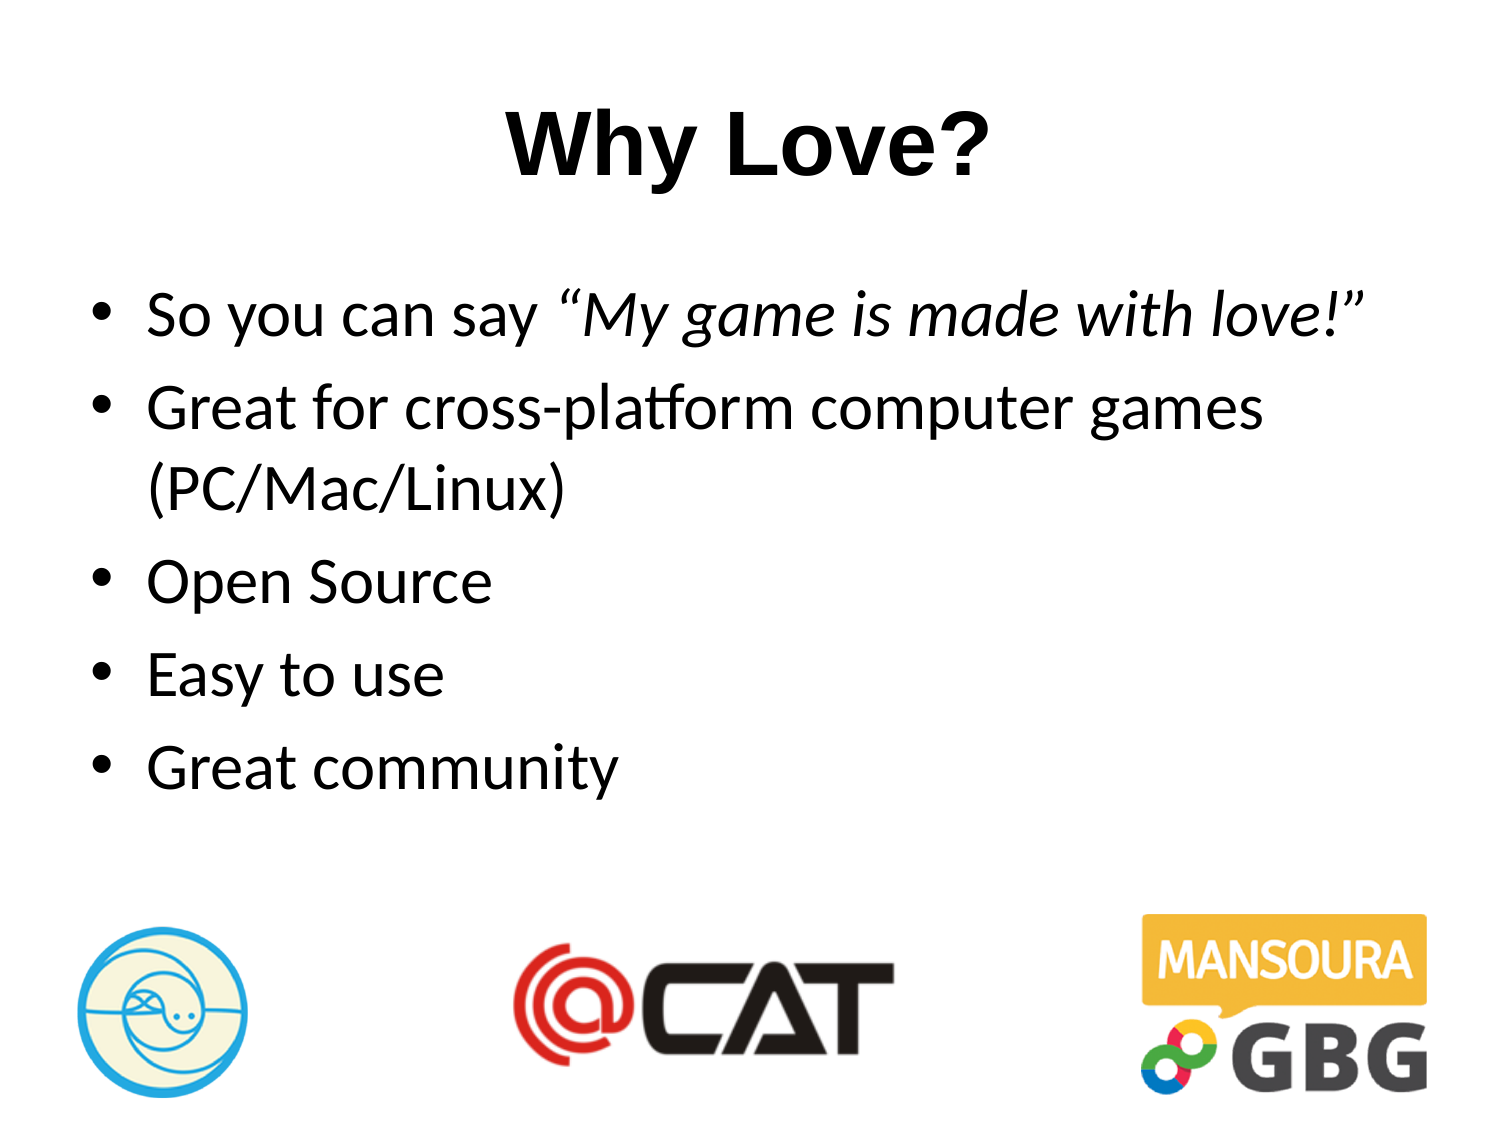

# Why Love?
So you can say “My game is made with love!”
Great for cross-platform computer games (PC/Mac/Linux)
Open Source
Easy to use
Great community